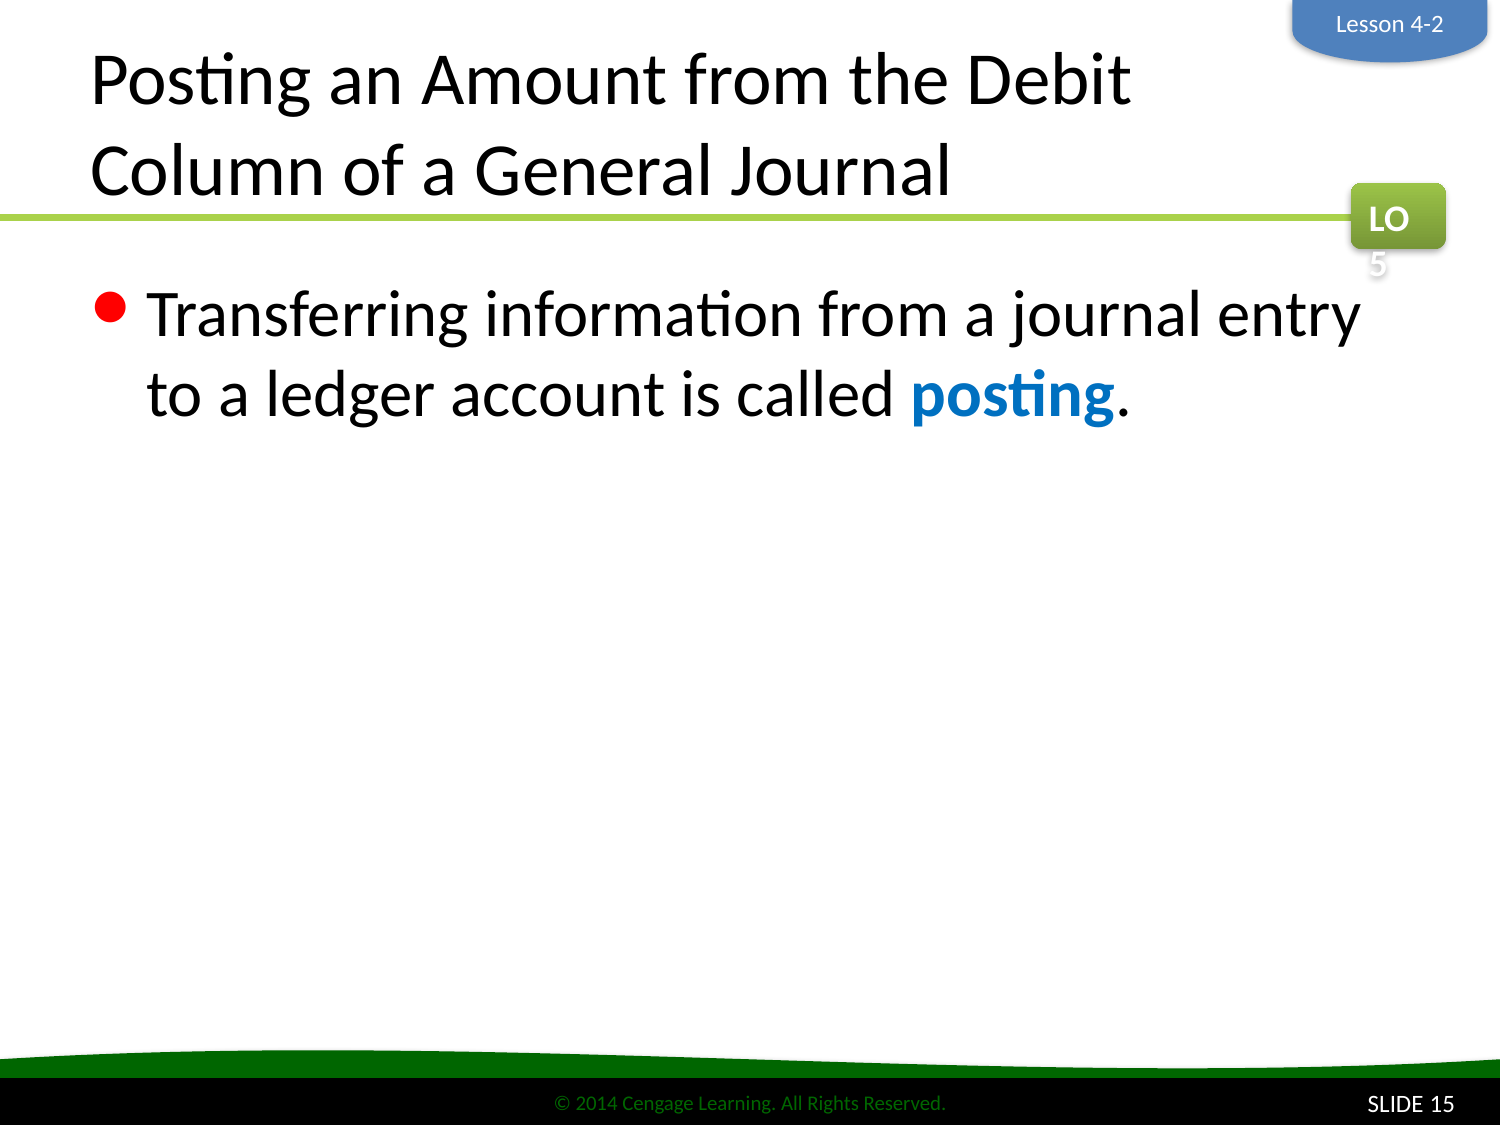

Lesson 4-2

# Posting an Amount from the Debit Column of a General Journal
LO5
Transferring information from a journal entry to a ledger account is called posting.
SLIDE 15